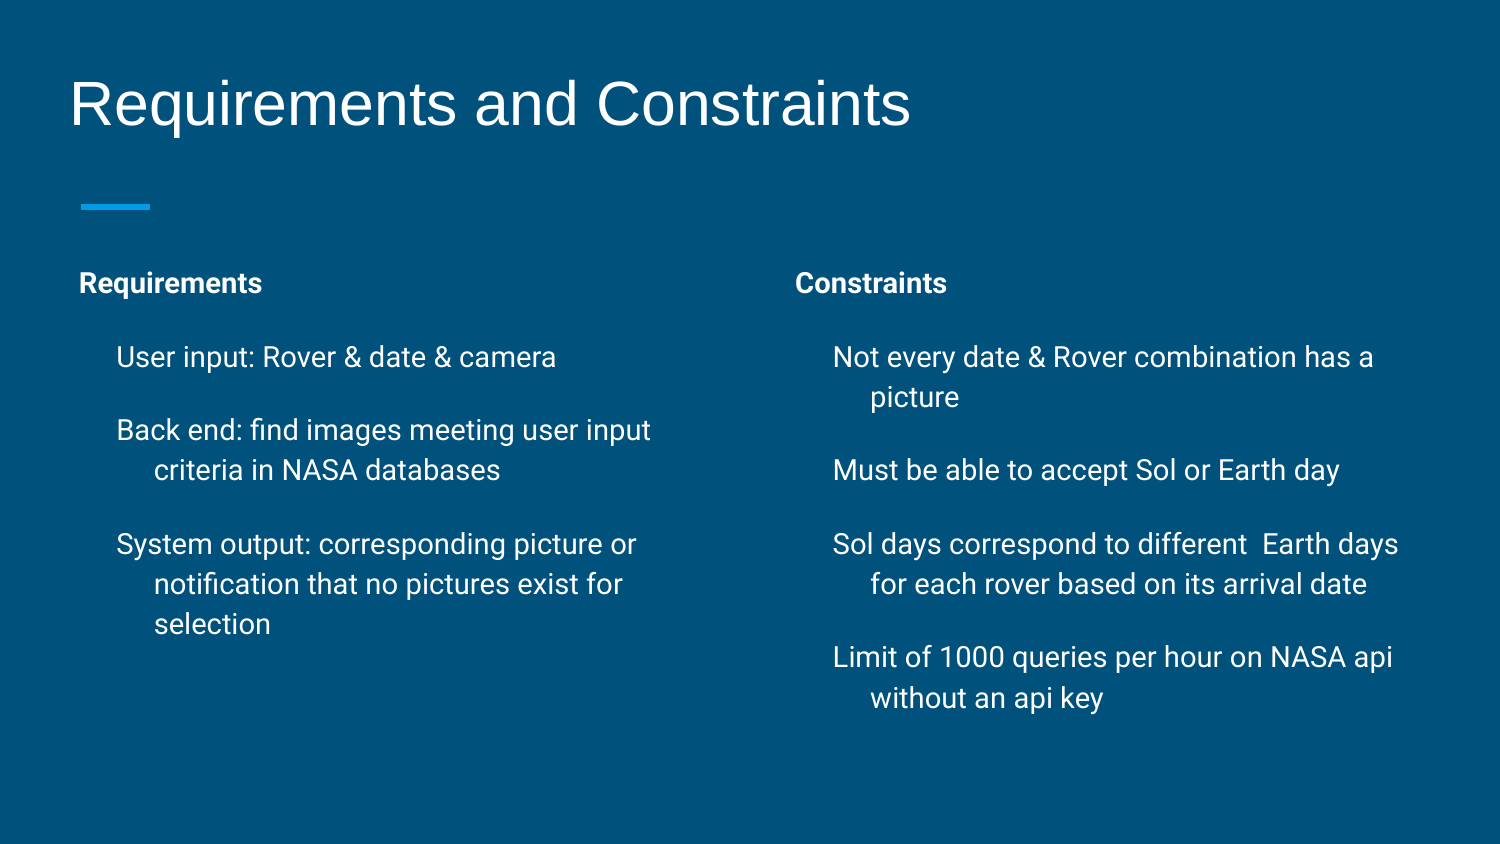

# Requirements and Constraints
Requirements
User input: Rover & date & camera
Back end: find images meeting user input criteria in NASA databases
System output: corresponding picture or notification that no pictures exist for selection
Constraints
Not every date & Rover combination has a picture
Must be able to accept Sol or Earth day
Sol days correspond to different  Earth days for each rover based on its arrival date
Limit of 1000 queries per hour on NASA api without an api key